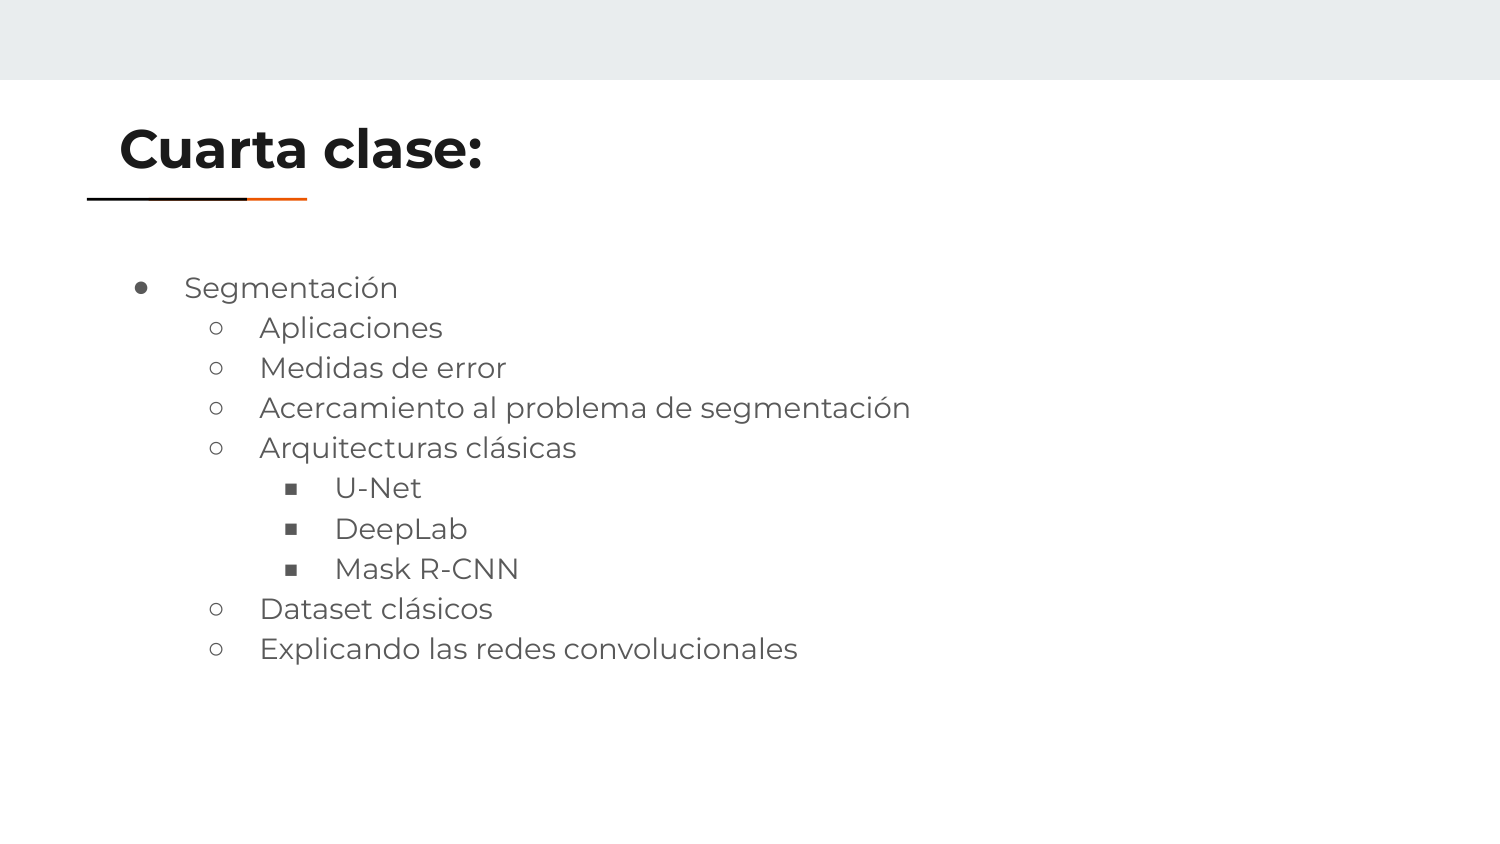

# Cuarta clase:

Segmentación
Aplicaciones
Medidas de error
Acercamiento al problema de segmentación
Arquitecturas clásicas
U-Net
DeepLab
Mask R-CNN
Dataset clásicos
Explicando las redes convolucionales